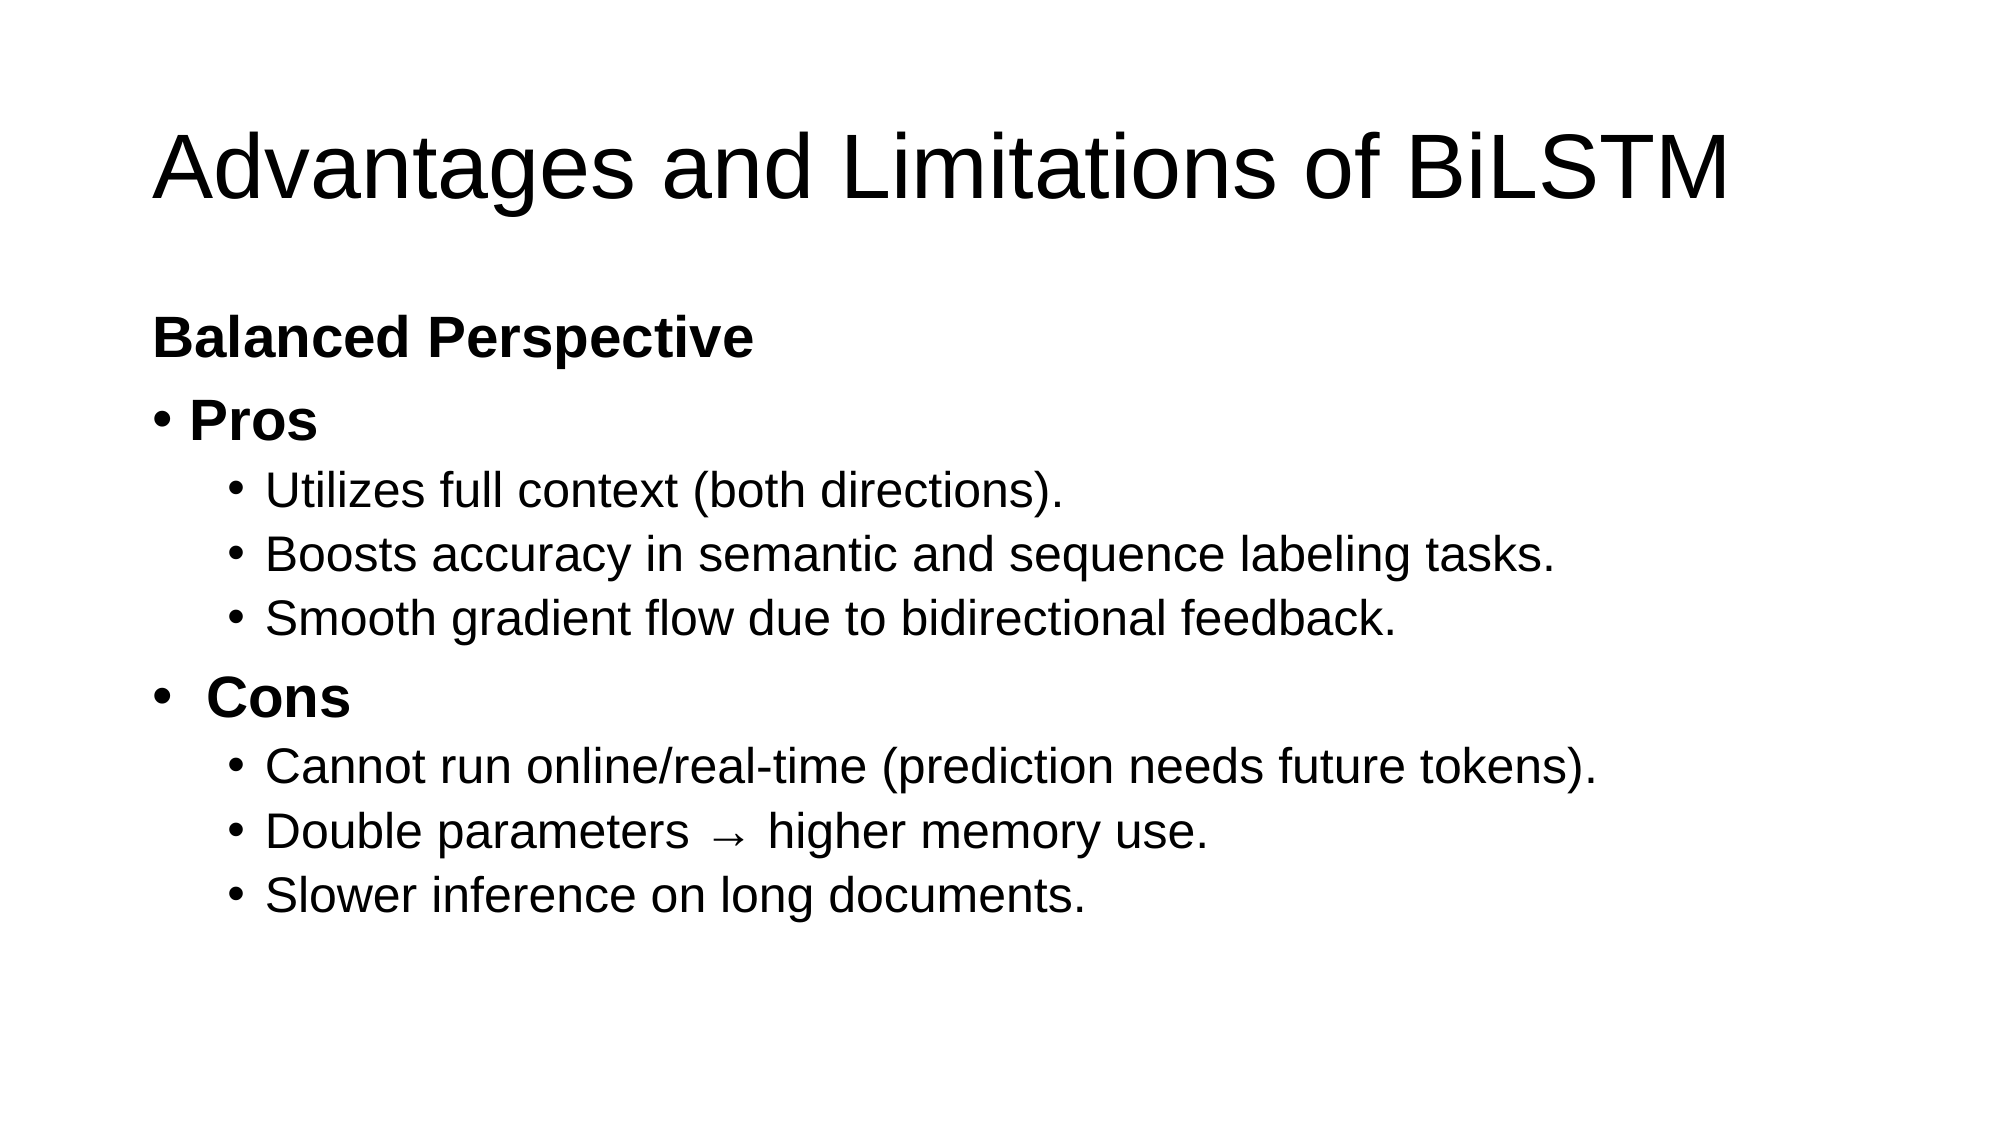

# Advantages and Limitations of BiLSTM
Balanced Perspective
Pros
Utilizes full context (both directions).
Boosts accuracy in semantic and sequence labeling tasks.
Smooth gradient flow due to bidirectional feedback.
 Cons
Cannot run online/real-time (prediction needs future tokens).
Double parameters → higher memory use.
Slower inference on long documents.